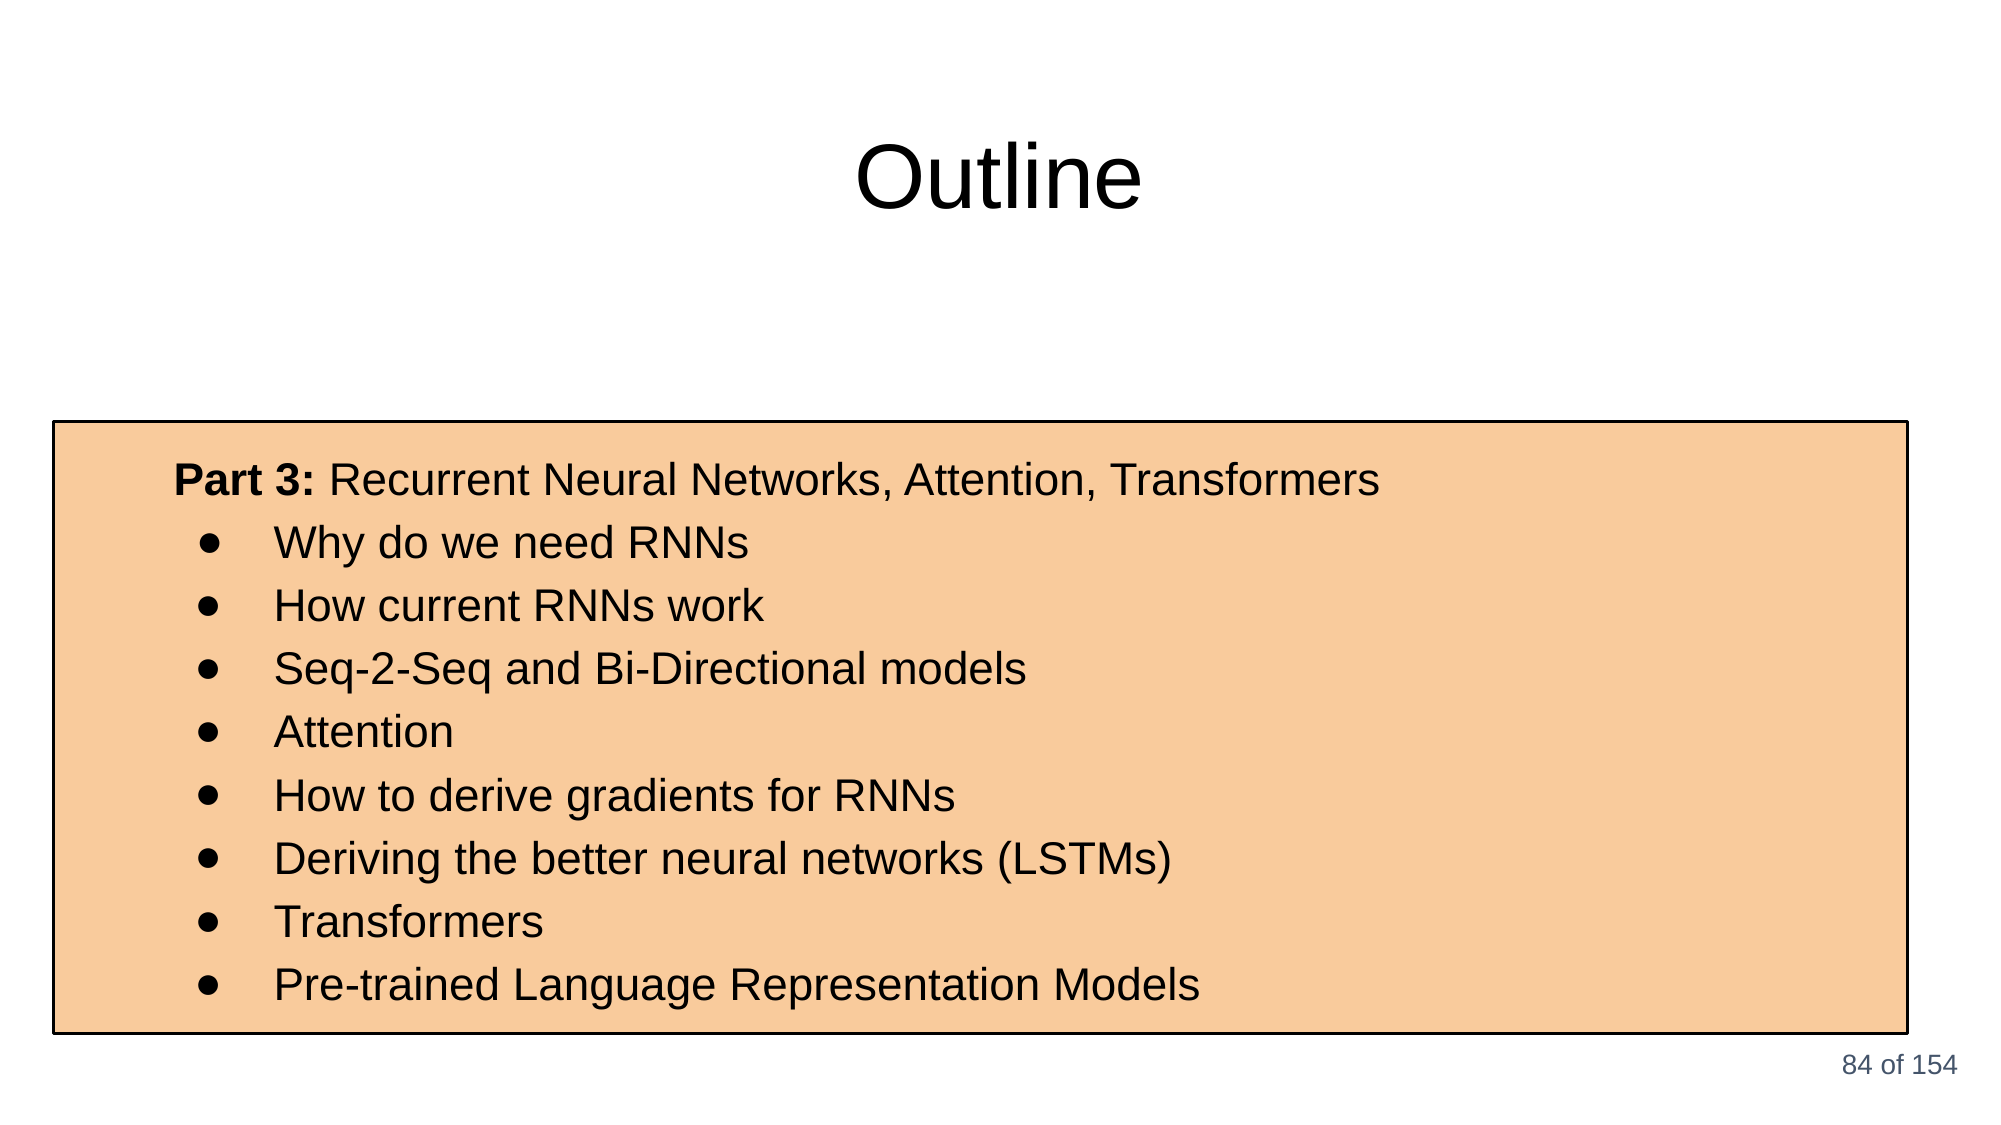

Outline
Part 3: Recurrent Neural Networks, Attention, Transformers
Why do we need RNNs
How current RNNs work
Seq-2-Seq and Bi-Directional models
Attention
How to derive gradients for RNNs
Deriving the better neural networks (LSTMs)
Transformers
Pre-trained Language Representation Models
84 of 154